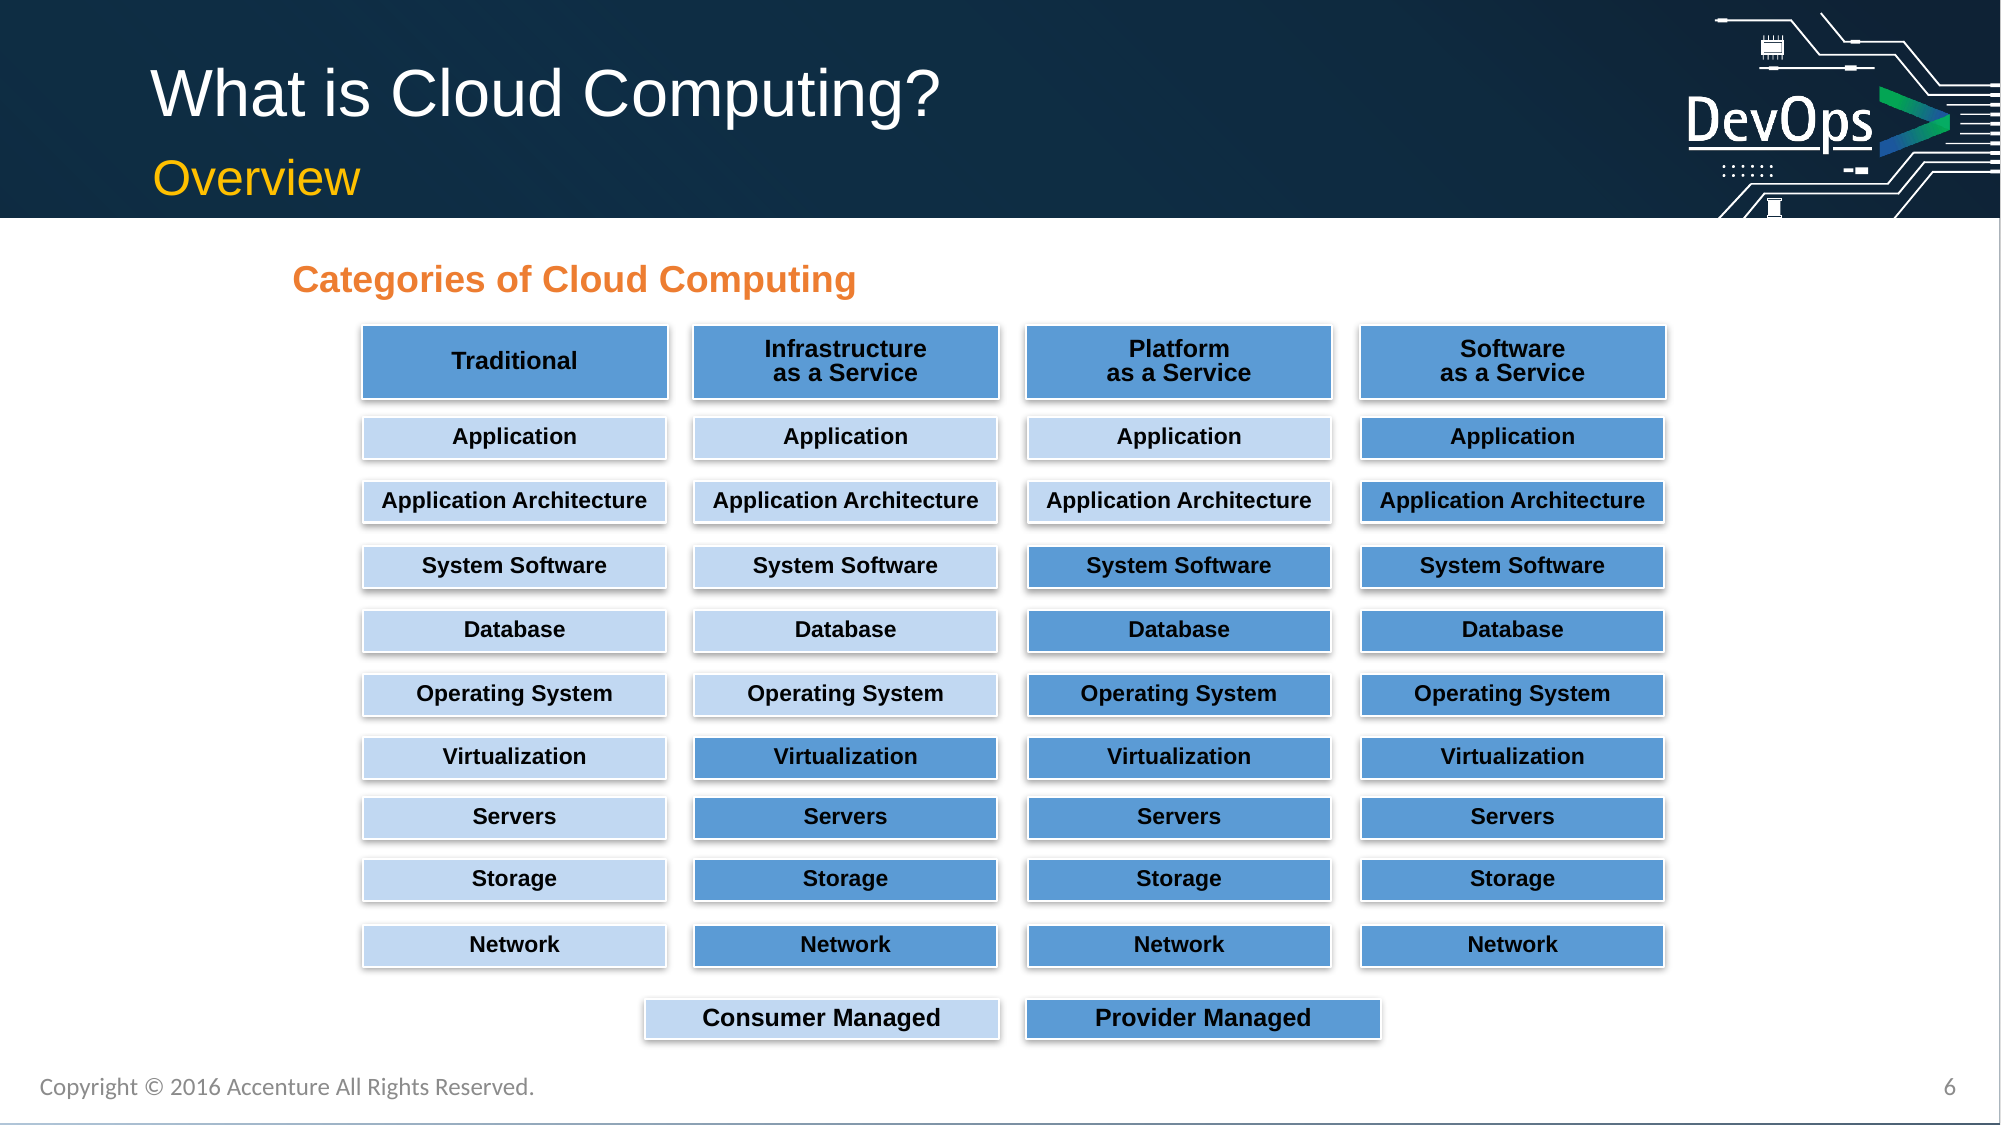

What is Cloud Computing?
Overview
Categories of Cloud Computing
Traditional
Infrastructure
as a Service
Platform
as a Service
Software
as a Service
Application
Application Architecture
System Software
Database
Operating System
Virtualization
Servers
Storage
Network
Application
Application Architecture
System Software
Database
Operating System
Virtualization
Servers
Storage
Network
Application
Application Architecture
System Software
Database
Operating System
Virtualization
Servers
Storage
Network
Application
Application Architecture
System Software
Database
Operating System
Virtualization
Servers
Storage
Network
Provider Managed
Consumer Managed